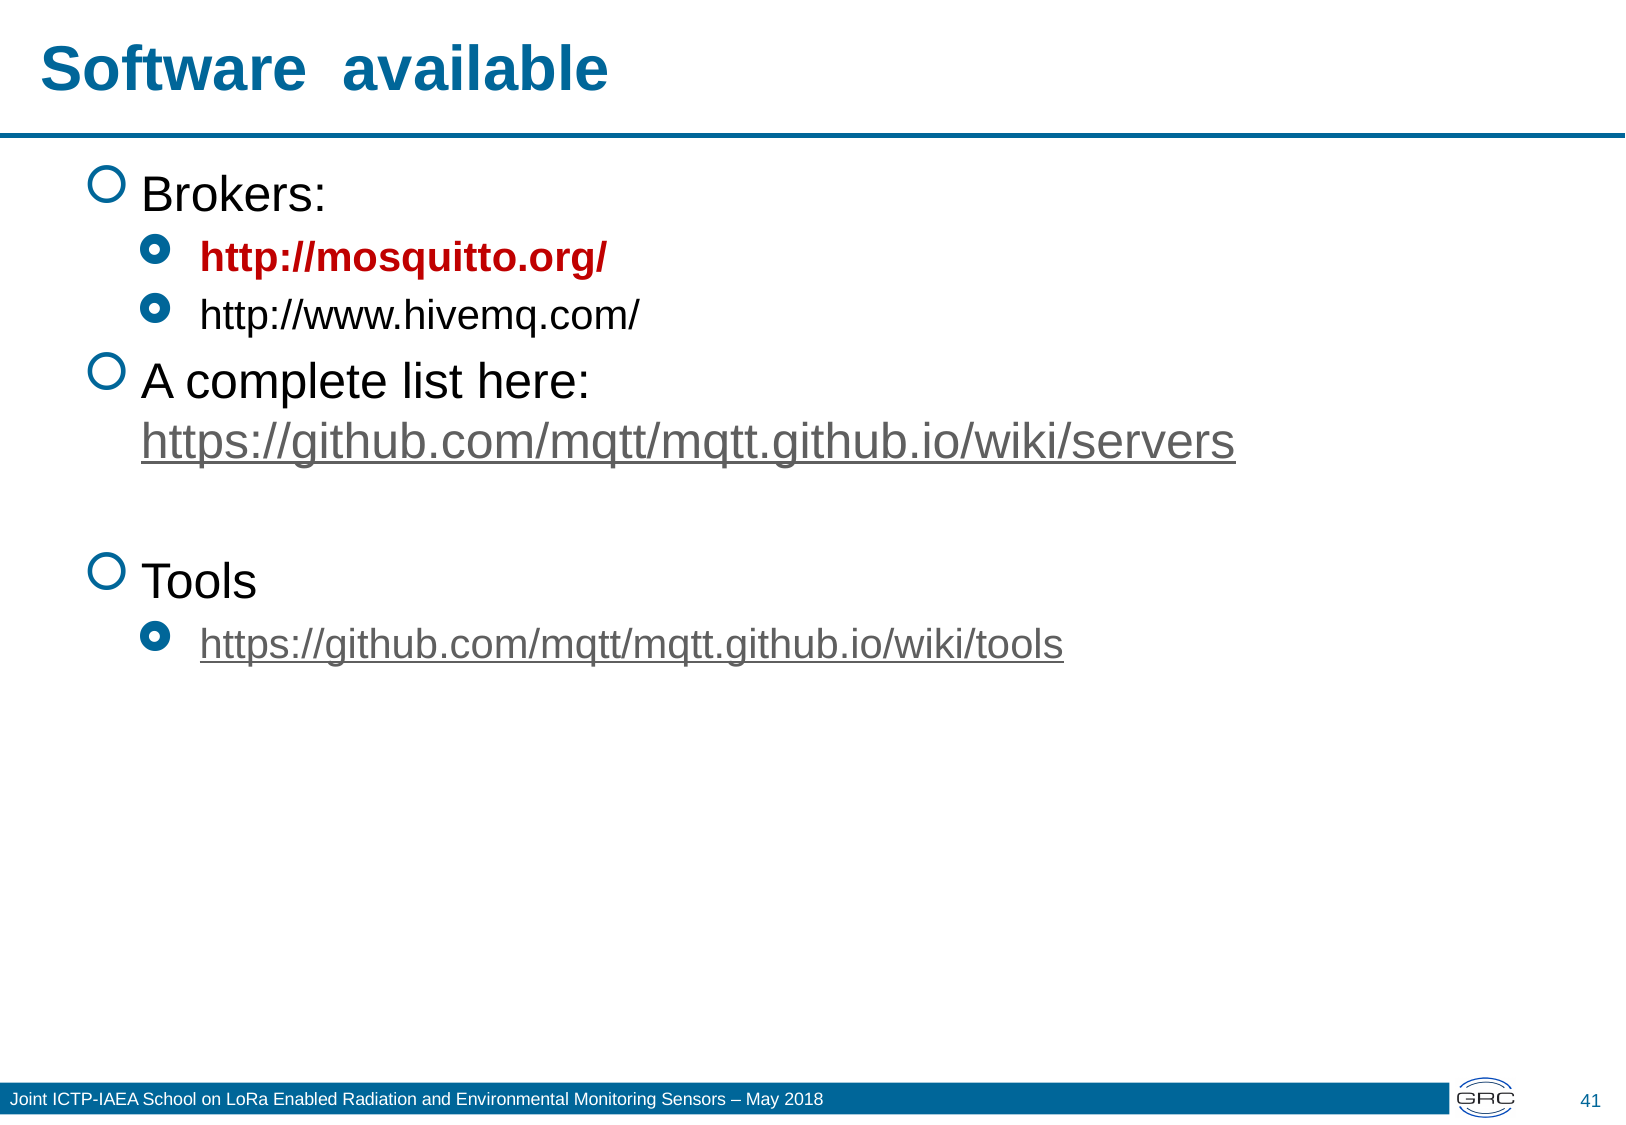

# Software  available
Brokers:
http://mosquitto.org/
http://www.hivemq.com/
A complete list here: https://github.com/mqtt/mqtt.github.io/wiki/servers

Tools
https://github.com/mqtt/mqtt.github.io/wiki/tools

41